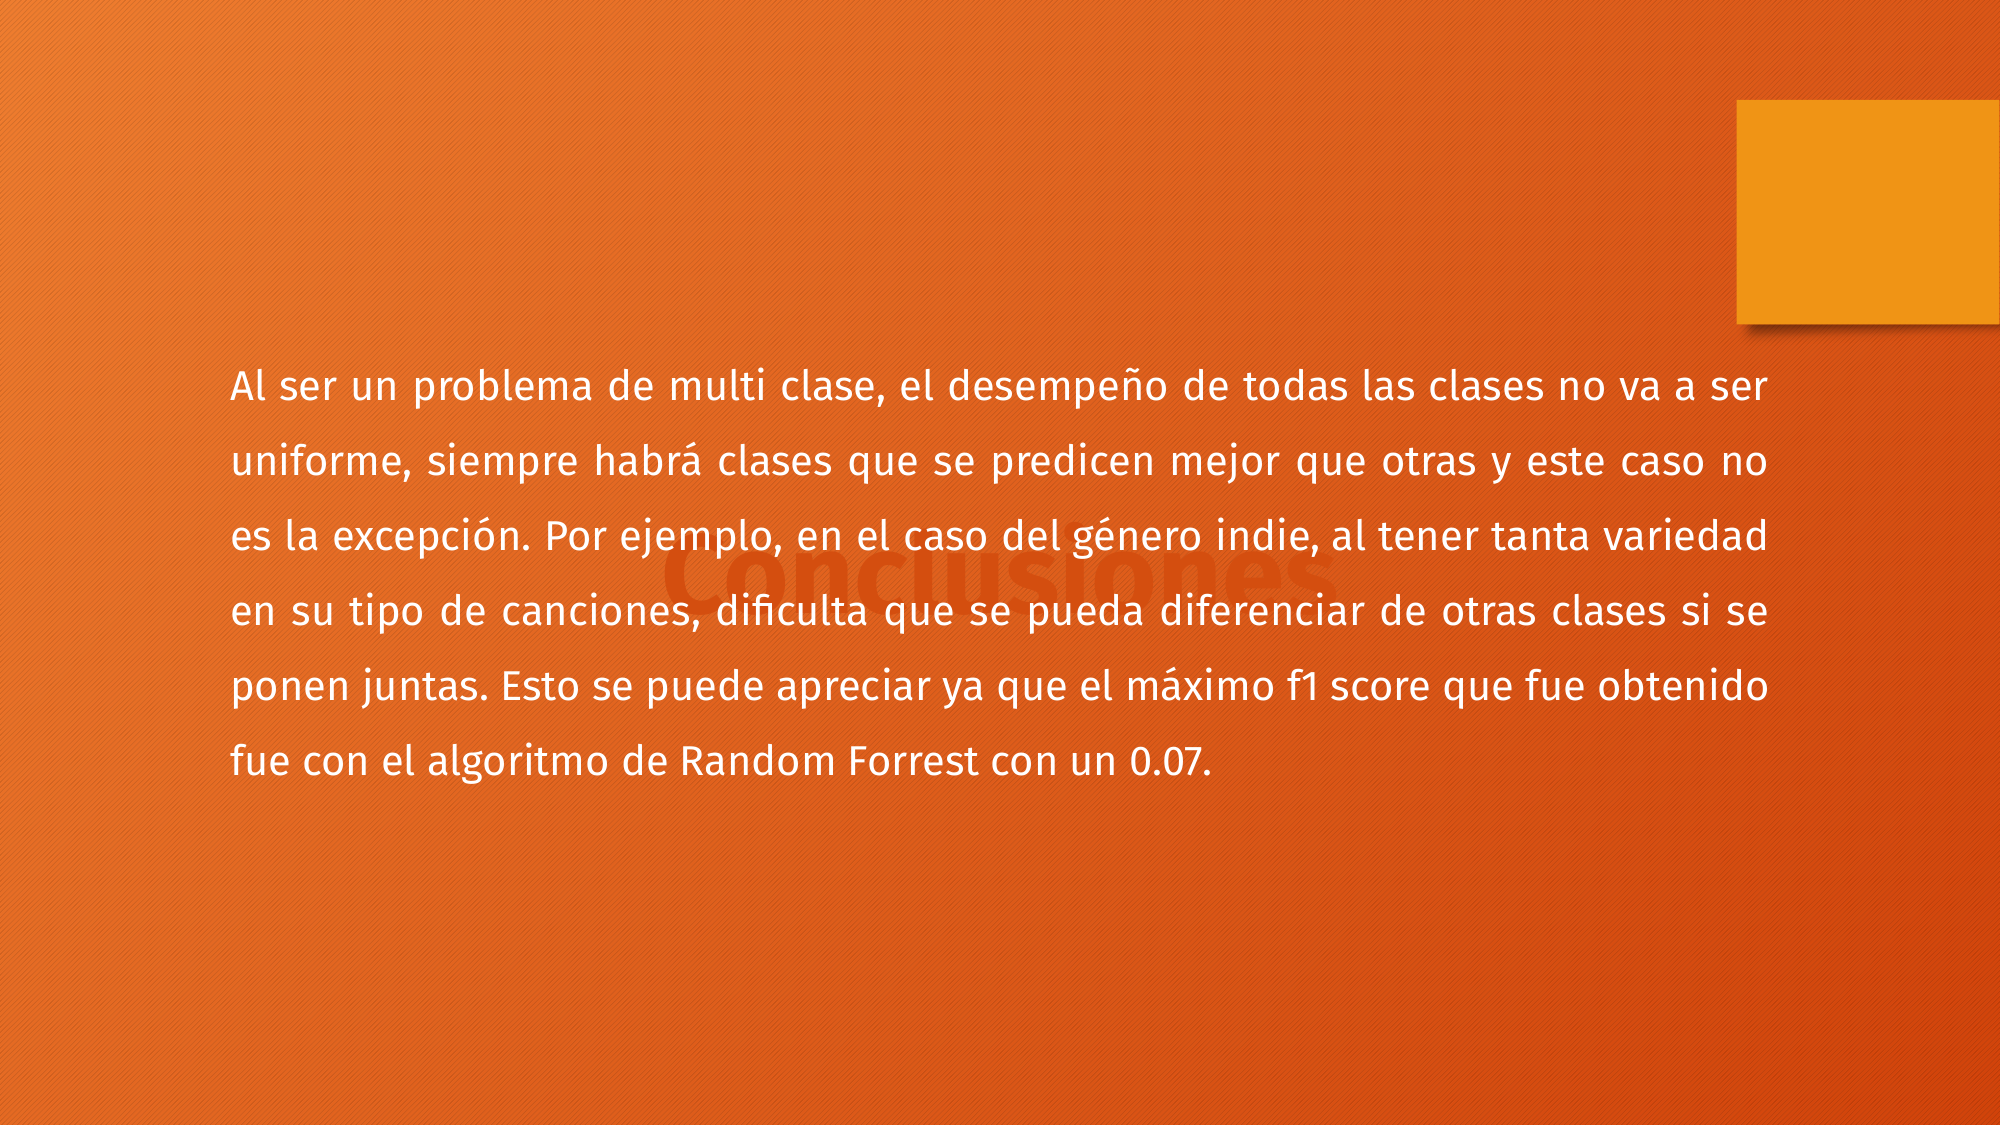

Al ser un problema de multi clase, el desempeño de todas las clases no va a ser uniforme, siempre habrá clases que se predicen mejor que otras y este caso no es la excepción. Por ejemplo, en el caso del género indie, al tener tanta variedad en su tipo de canciones, dificulta que se pueda diferenciar de otras clases si se ponen juntas. Esto se puede apreciar ya que el máximo f1 score que fue obtenido fue con el algoritmo de Random Forrest con un 0.07.
Conclusiones